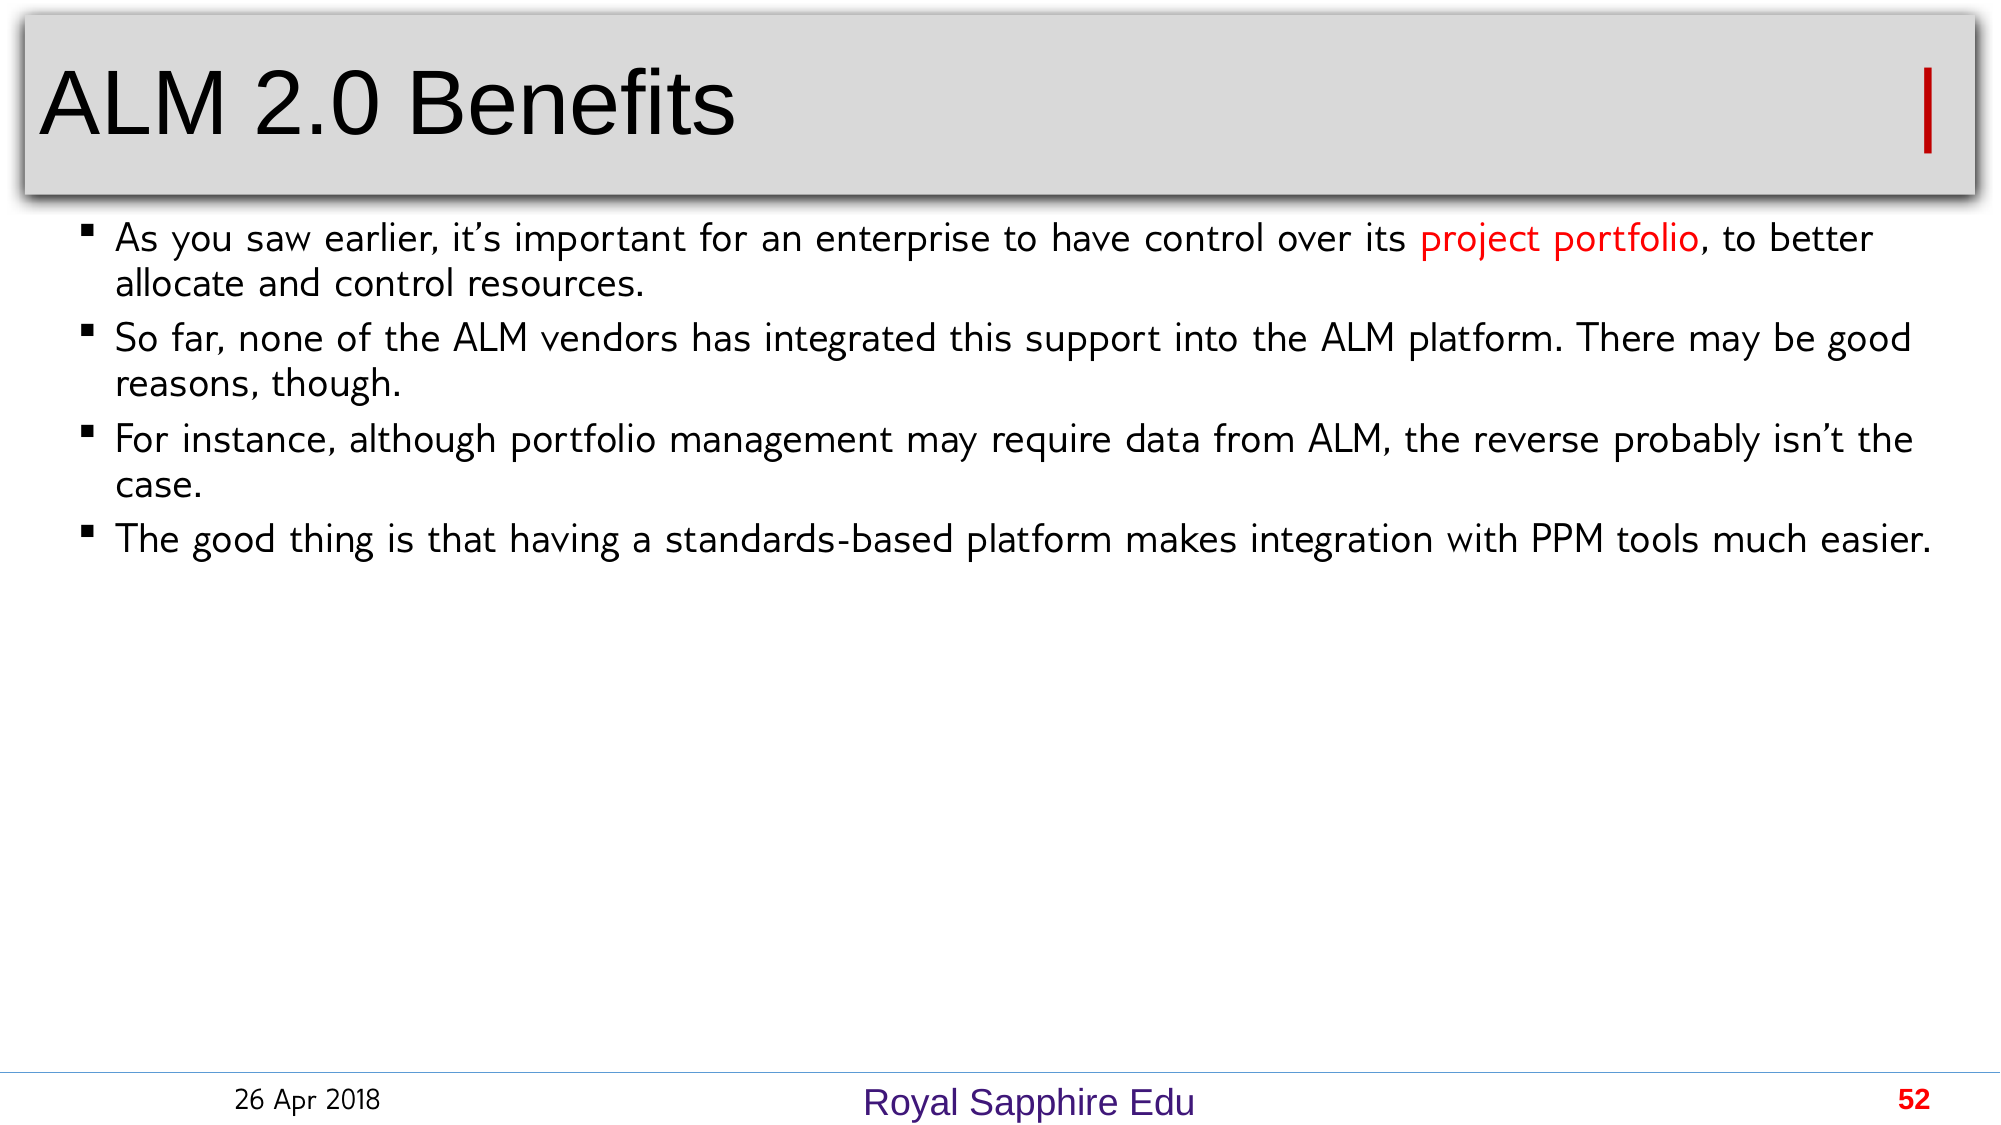

# ALM 2.0 Benefits								   |
As you saw earlier, it’s important for an enterprise to have control over its project portfolio, to better allocate and control resources.
So far, none of the ALM vendors has integrated this support into the ALM platform. There may be good reasons, though.
For instance, although portfolio management may require data from ALM, the reverse probably isn’t the case.
The good thing is that having a standards-based platform makes integration with PPM tools much easier.
26 Apr 2018
52